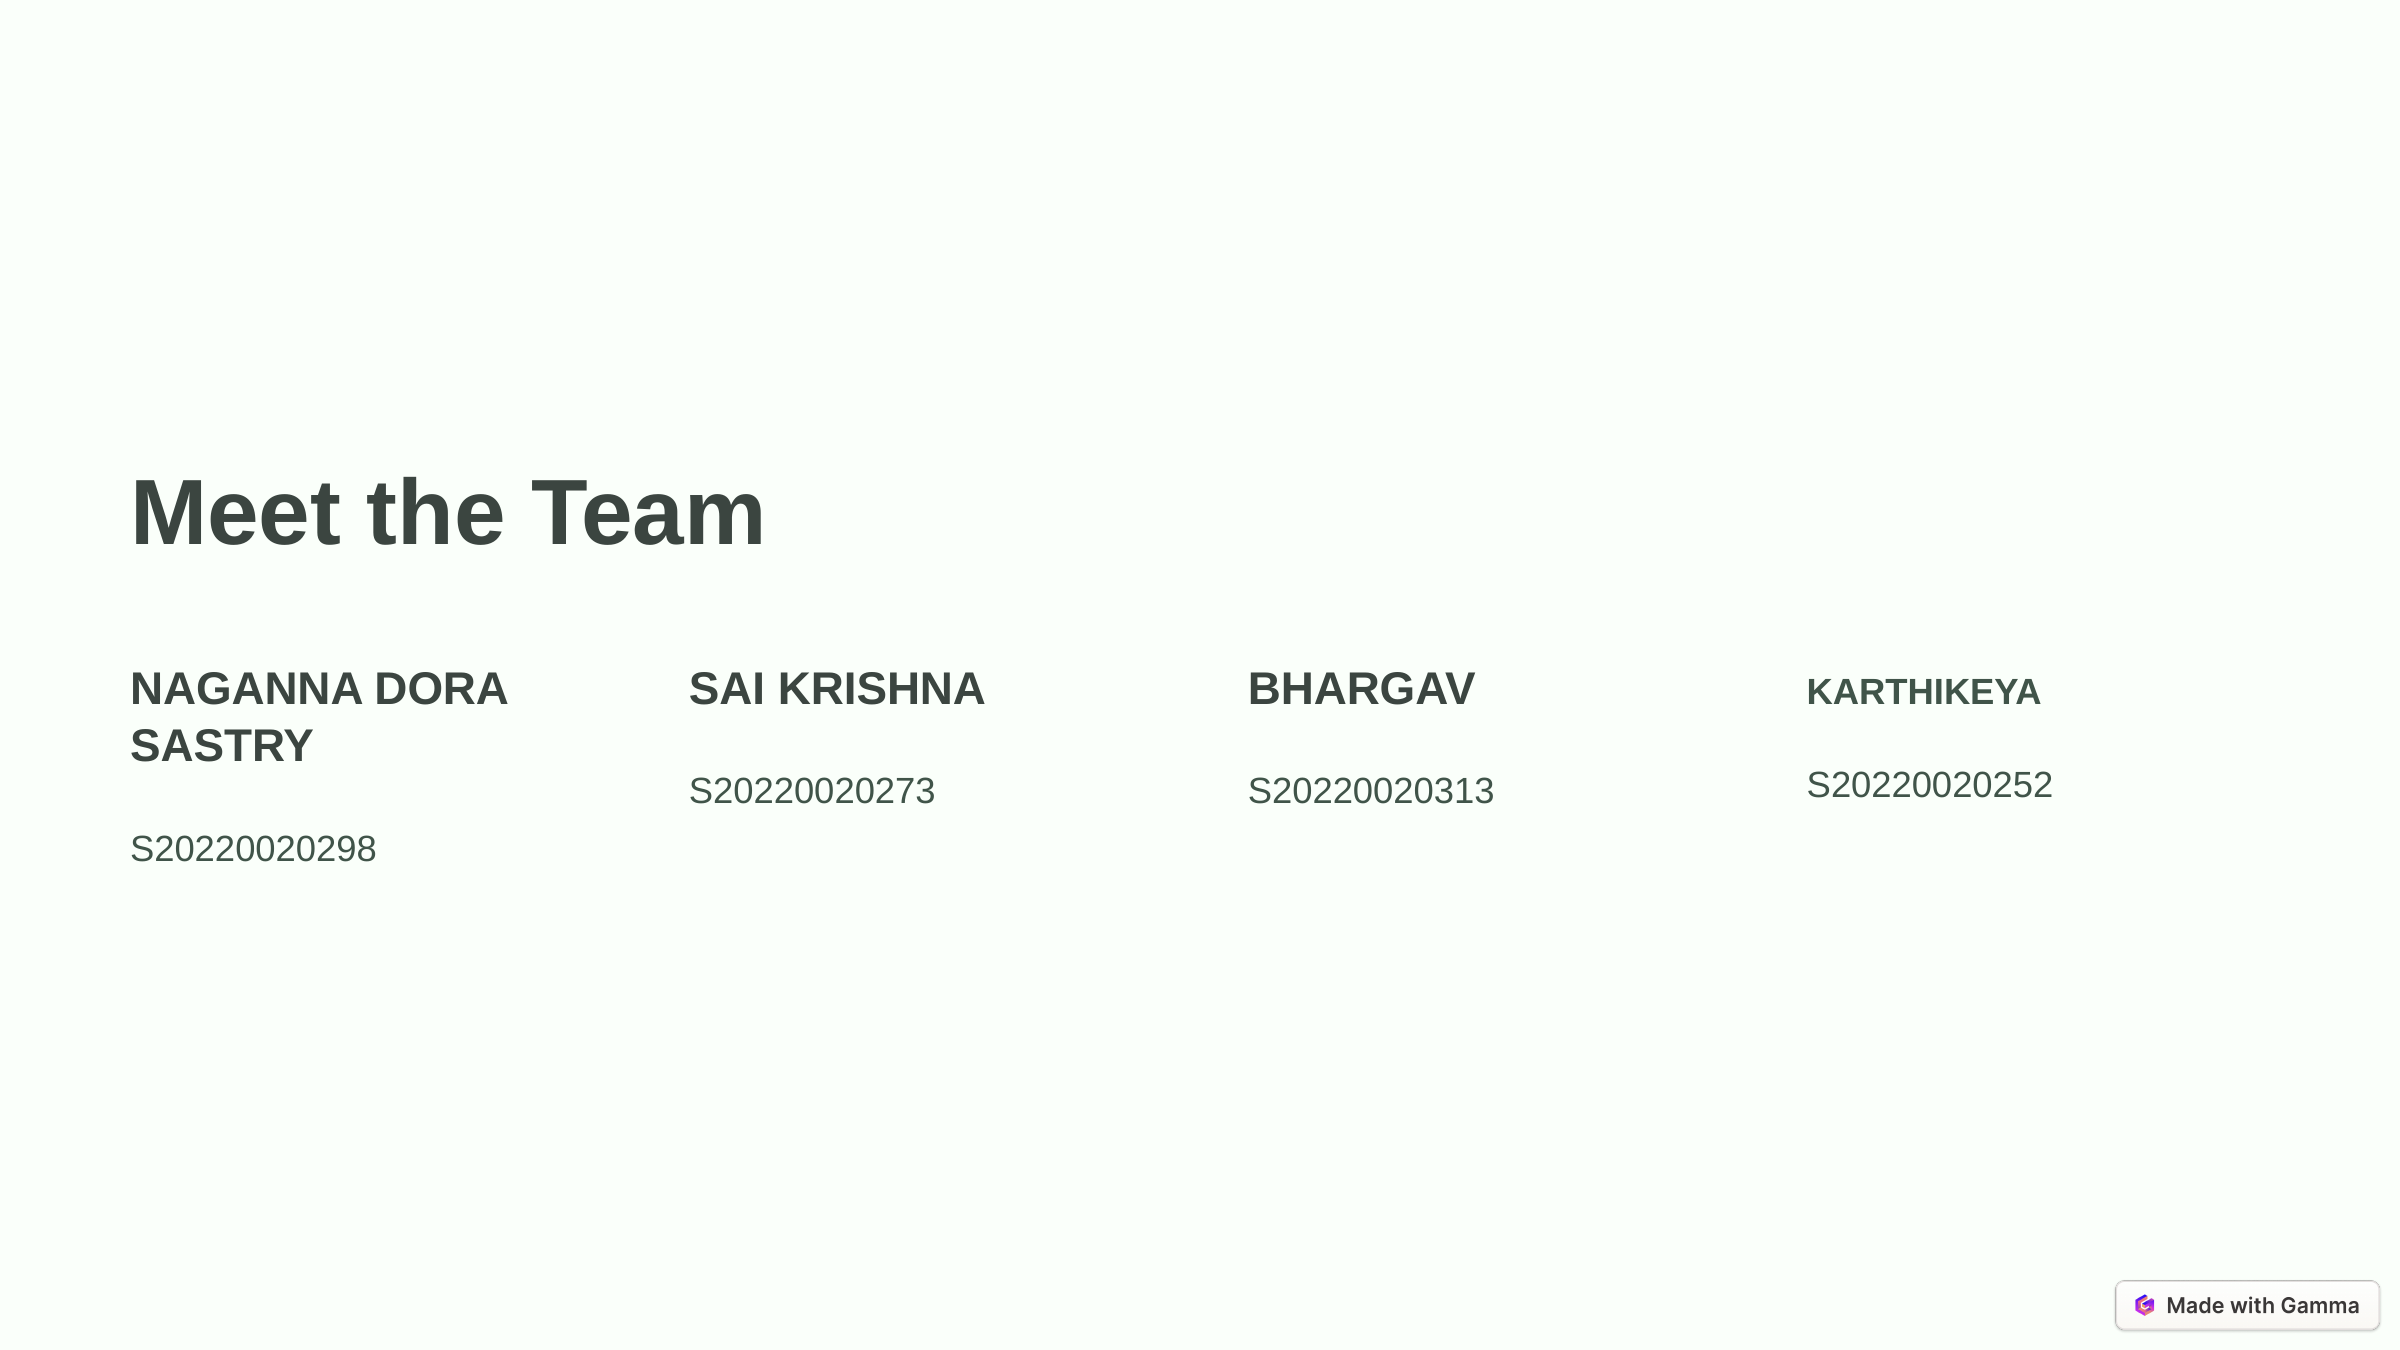

Meet the Team
KARTHIKEYA
NAGANNA DORA SASTRY
SAI KRISHNA
BHARGAV
S20220020252
S20220020273
S20220020313
S20220020298